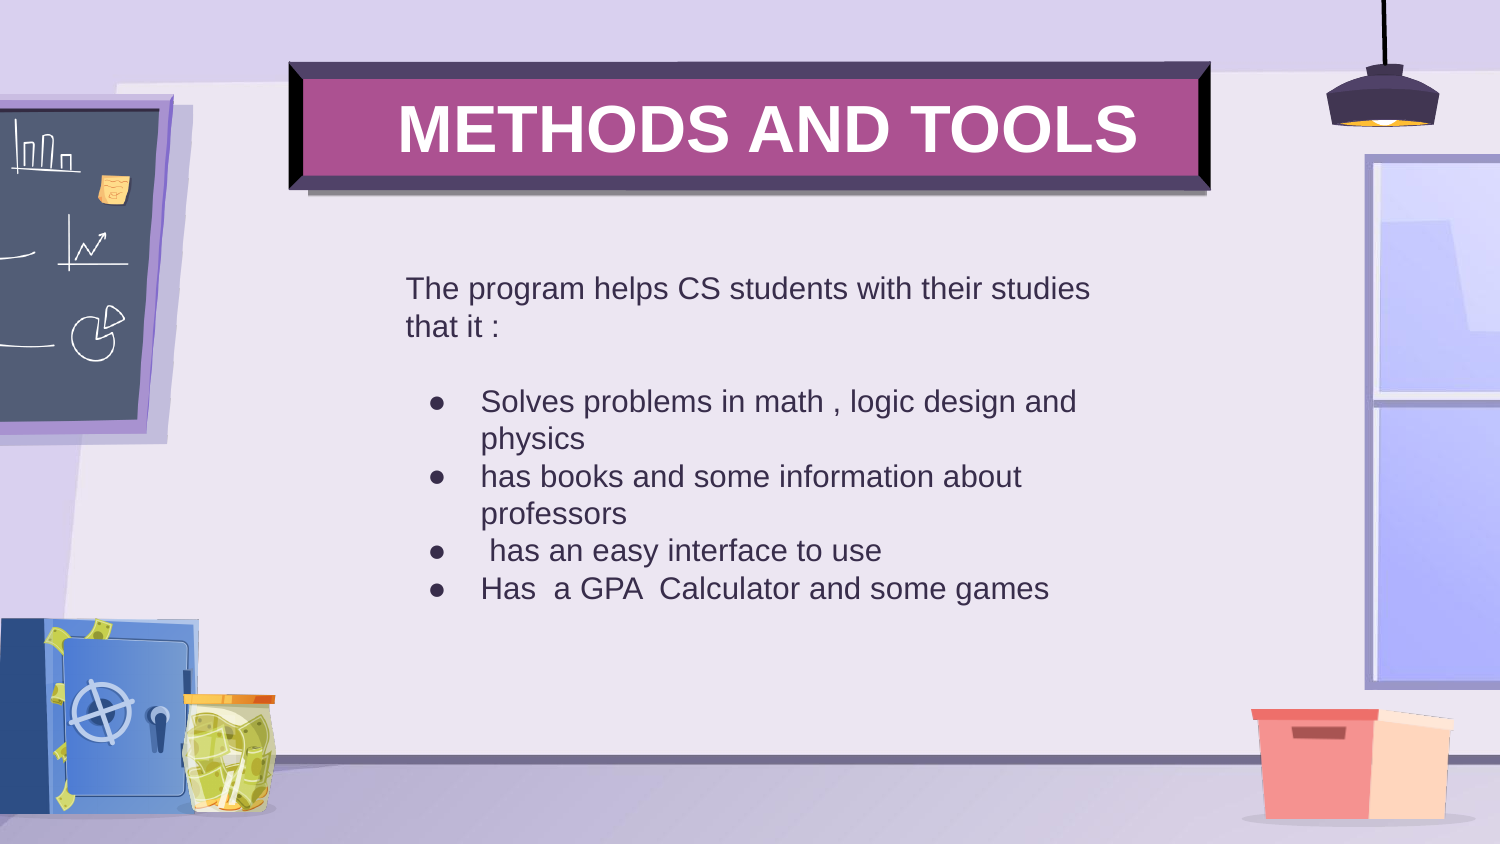

METHODS AND TOOLS
The program helps CS students with their studies that it :
Solves problems in math , logic design and physics
has books and some information about professors
 has an easy interface to use
Has  a GPA  Calculator and some games